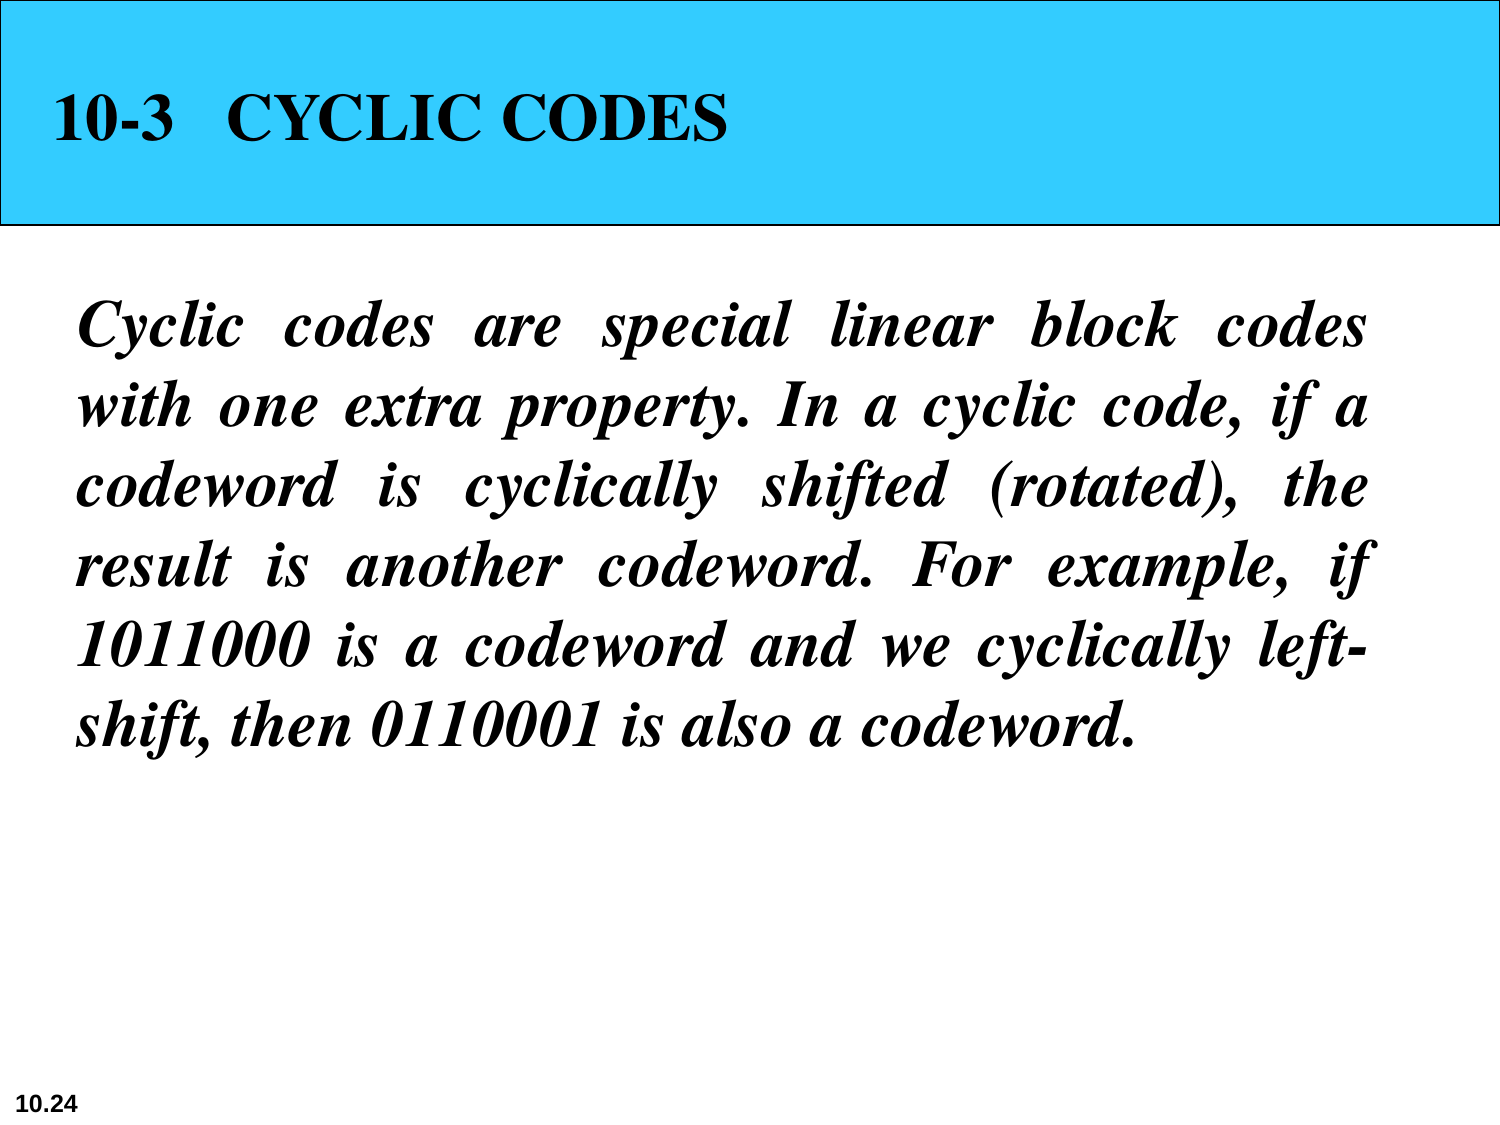

10-3   CYCLIC CODES

Cyclic codes are special linear block codes with one extra property. In a cyclic code, if a codeword is cyclically shifted (rotated), the result is another codeword. For example, if 1011000 is a codeword and we cyclically left-shift, then 0110001 is also a codeword.
10.24